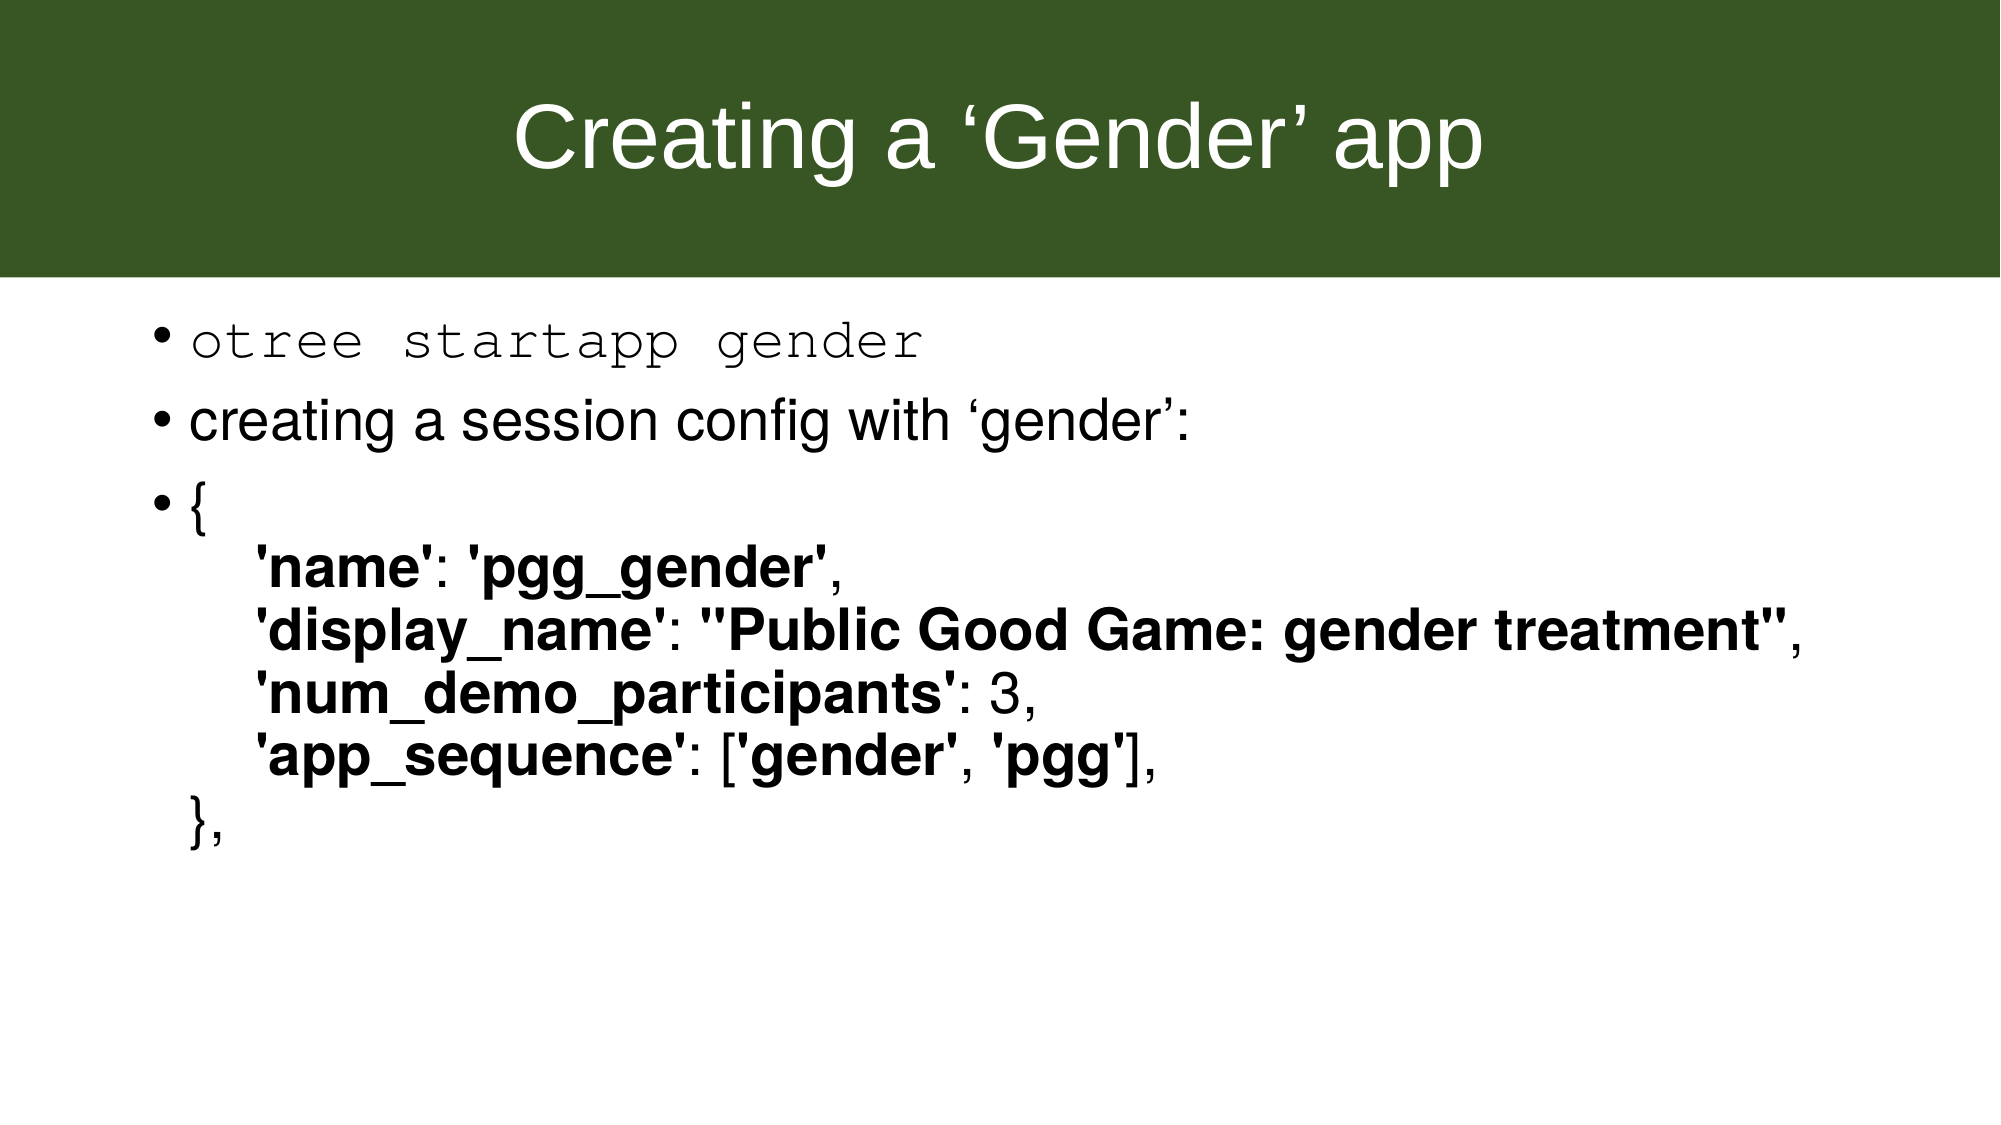

# Creating a ‘Gender’ app
otree startapp gender
creating a session config with ‘gender’:
{
    'name': 'pgg_gender',
    'display_name': "Public Good Game: gender treatment",
    'num_demo_participants': 3,
    'app_sequence': ['gender', 'pgg'],
},